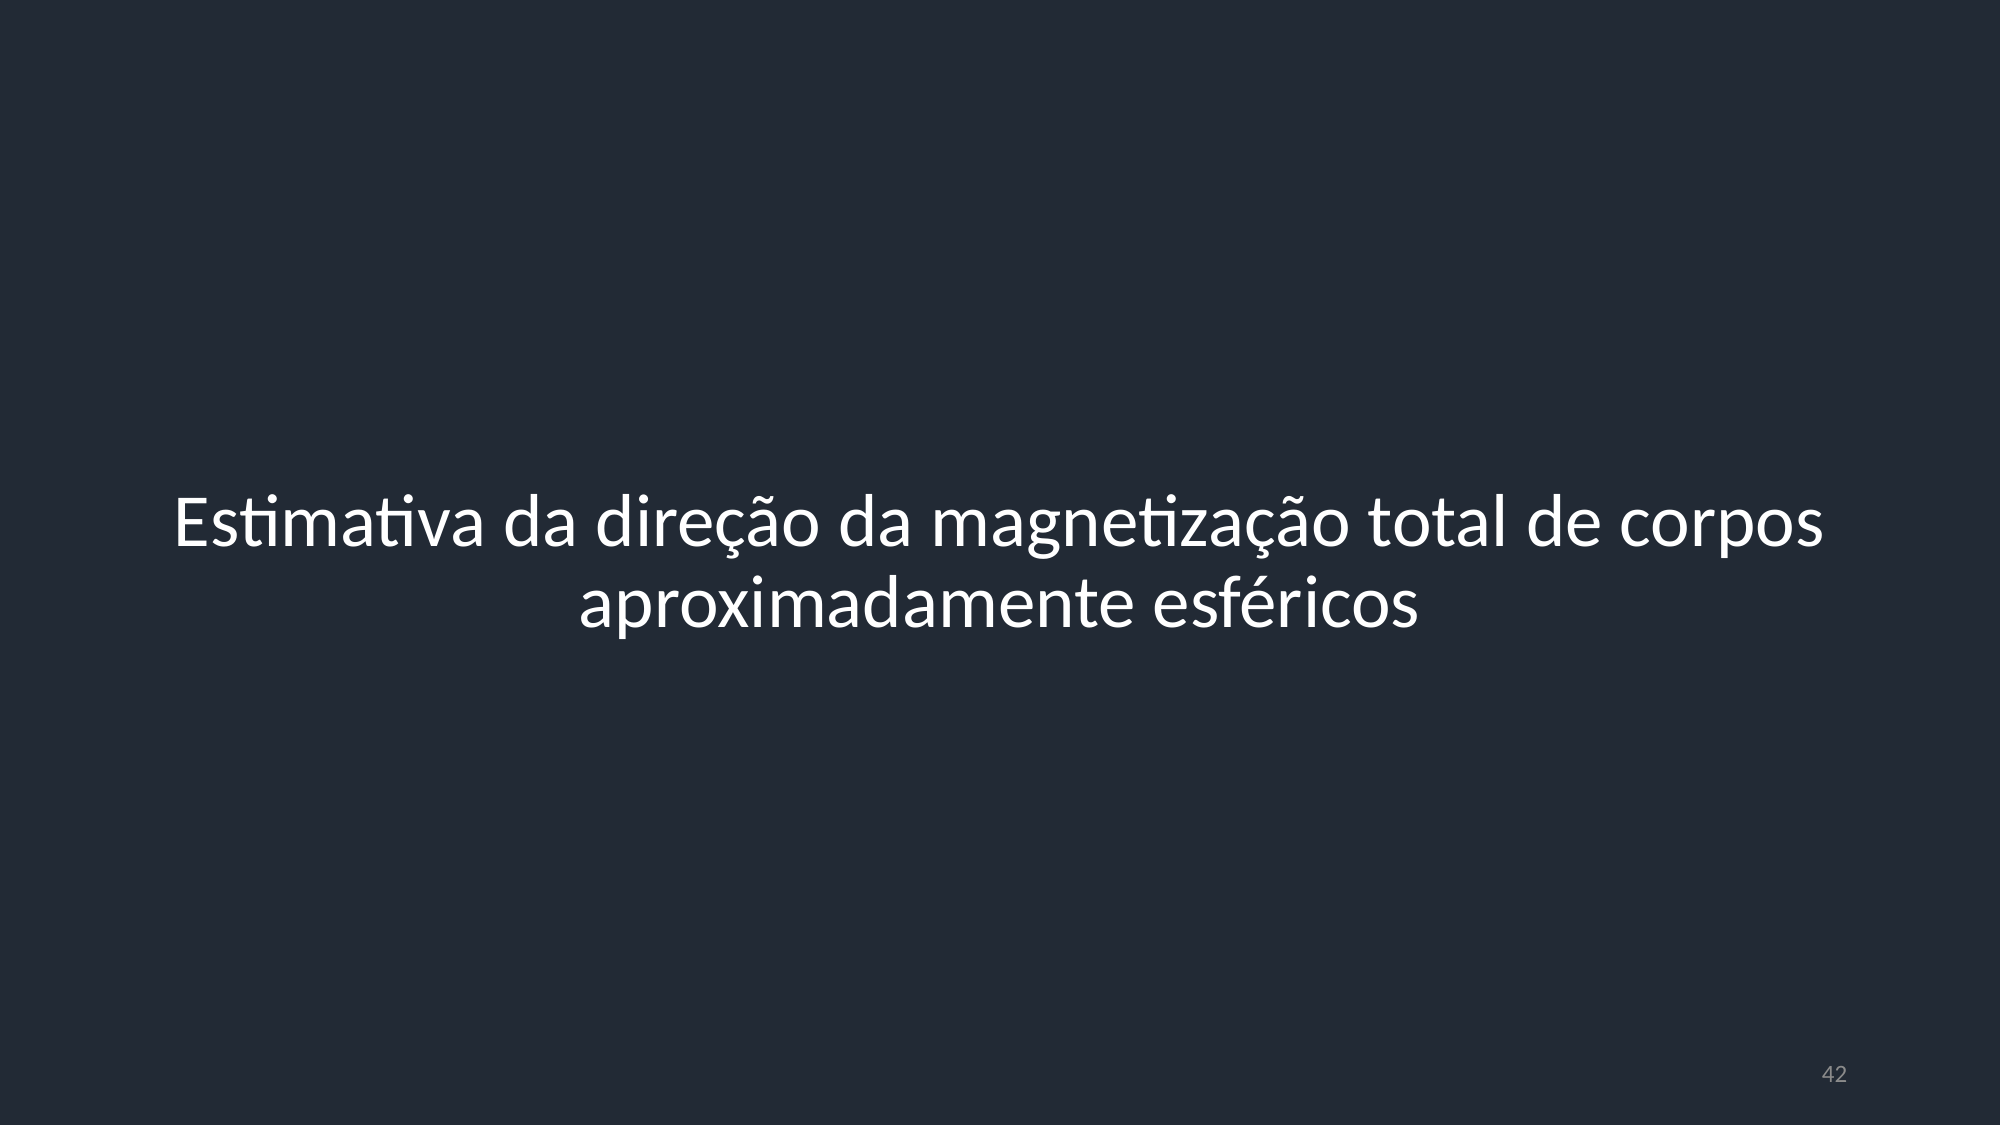

Estimativa da direção da magnetização total de corpos aproximadamente esféricos
42